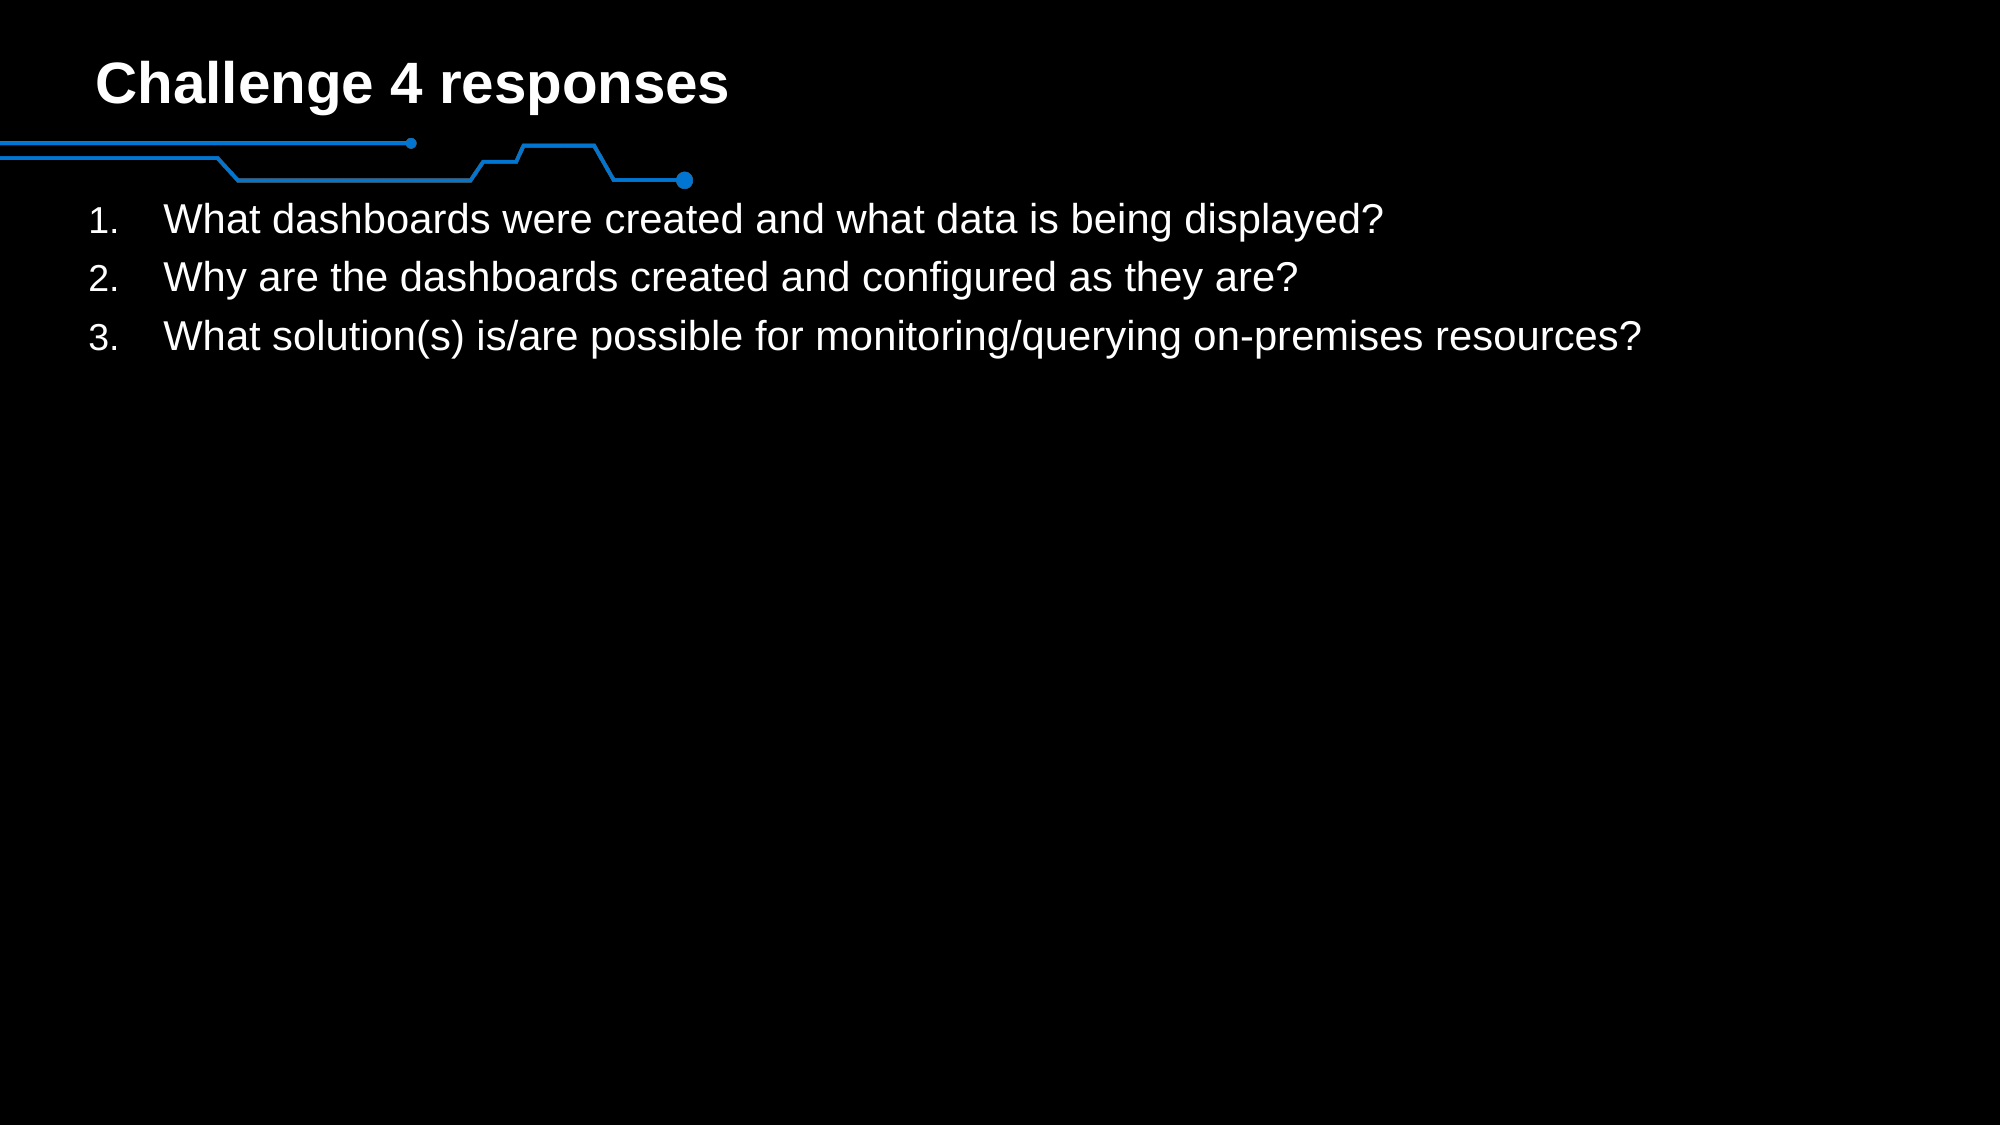

# Challenge 4 responses
What dashboards were created and what data is being displayed?
Why are the dashboards created and configured as they are?
What solution(s) is/are possible for monitoring/querying on-premises resources?